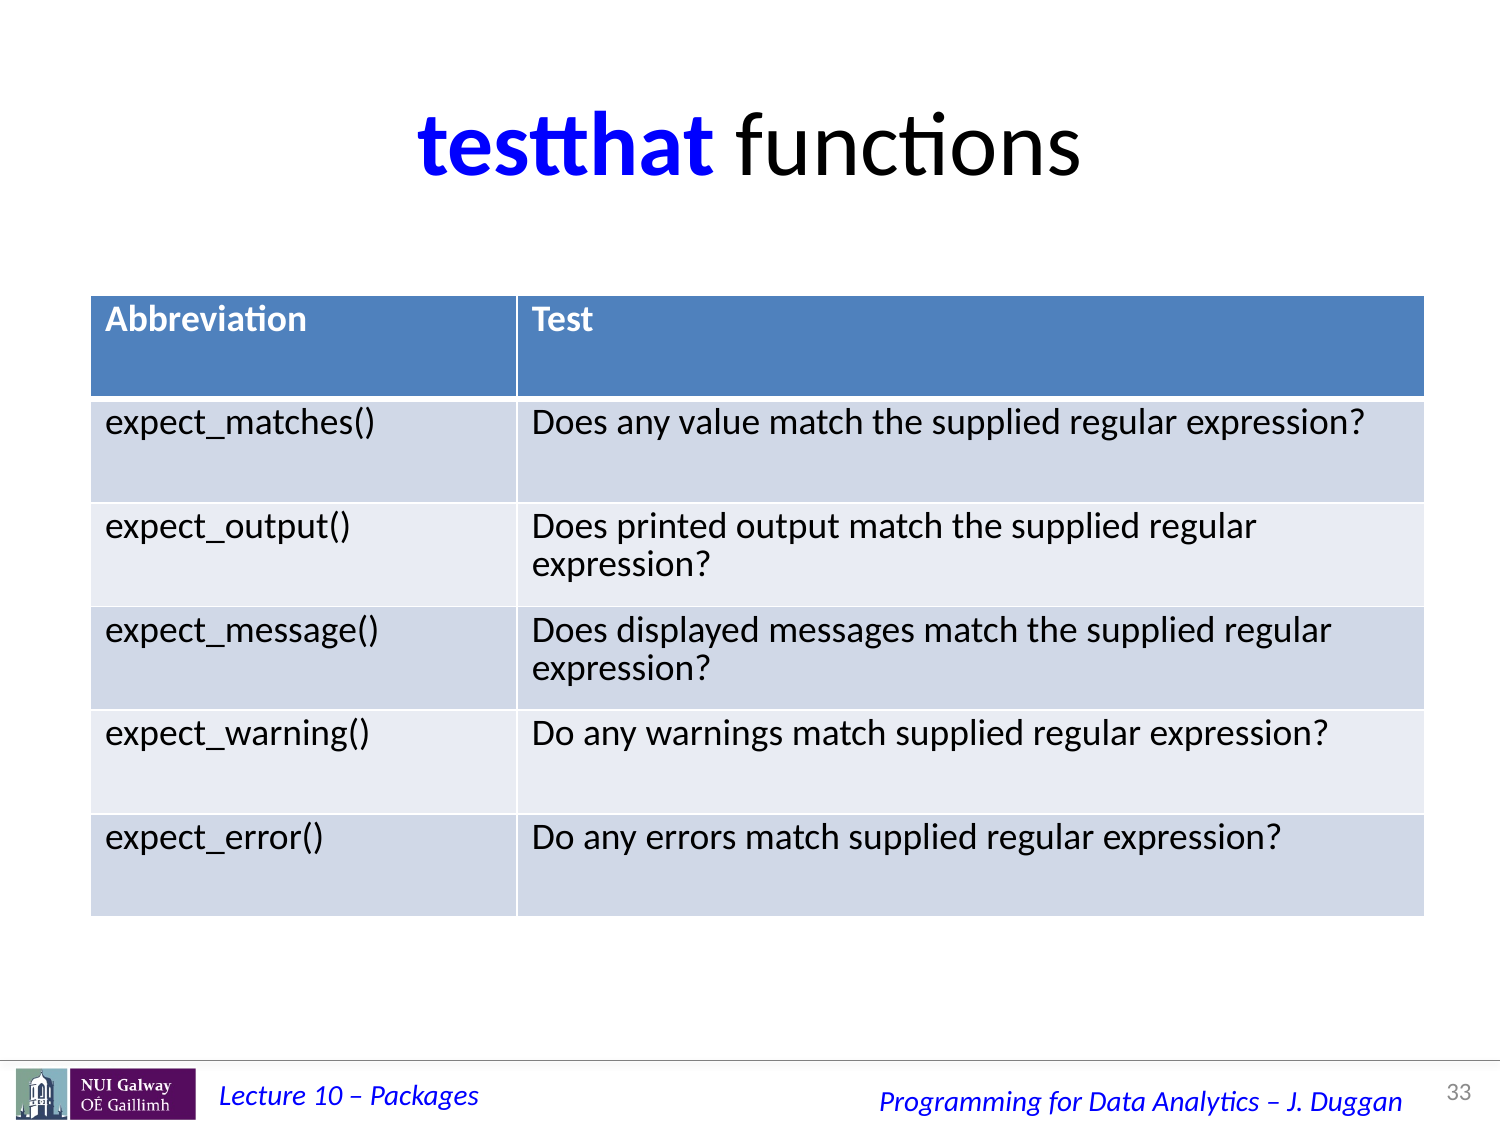

# testthat functions
| Abbreviation | Test |
| --- | --- |
| expect\_matches() | Does any value match the supplied regular expression? |
| expect\_output() | Does printed output match the supplied regular expression? |
| expect\_message() | Does displayed messages match the supplied regular expression? |
| expect\_warning() | Do any warnings match supplied regular expression? |
| expect\_error() | Do any errors match supplied regular expression? |
33